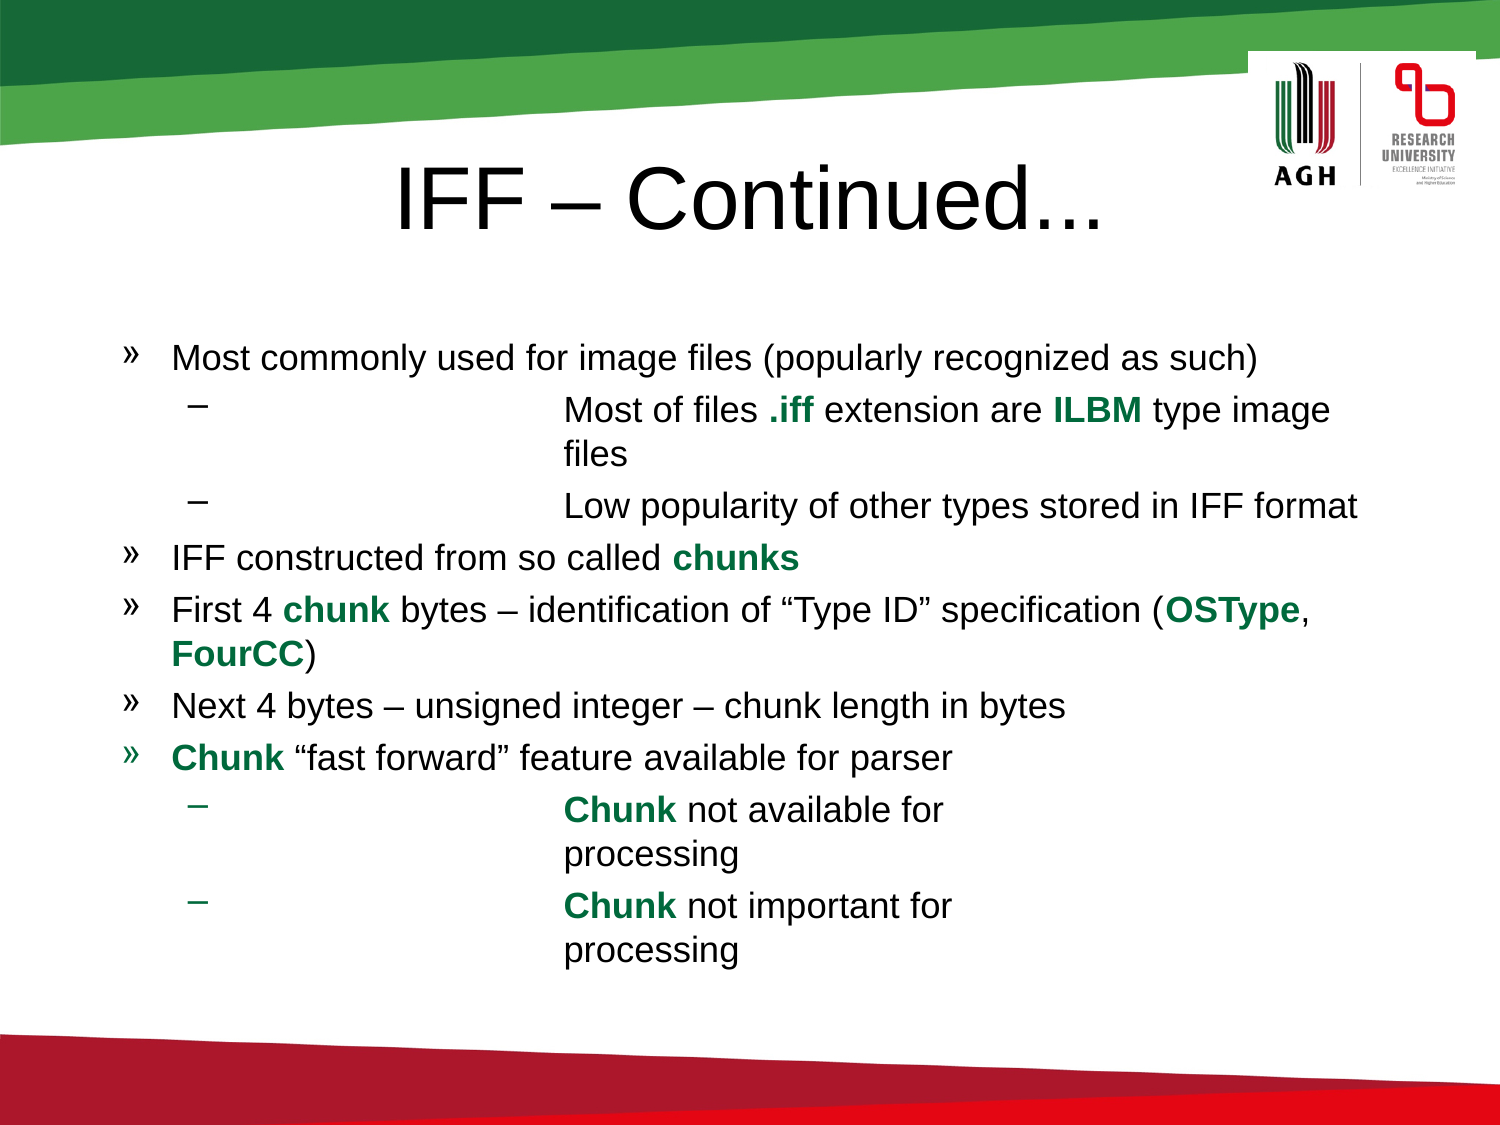

# IFF – Continued...
Most commonly used for image files (popularly recognized as such)
Most of files .iff extension are ILBM type image files
Low popularity of other types stored in IFF format
IFF constructed from so called chunks
First 4 chunk bytes – identification of “Type ID” specification (OSType, FourCC)
Next 4 bytes – unsigned integer – chunk length in bytes
Chunk “fast forward” feature available for parser
Chunk not available for
processing
Chunk not important for
processing